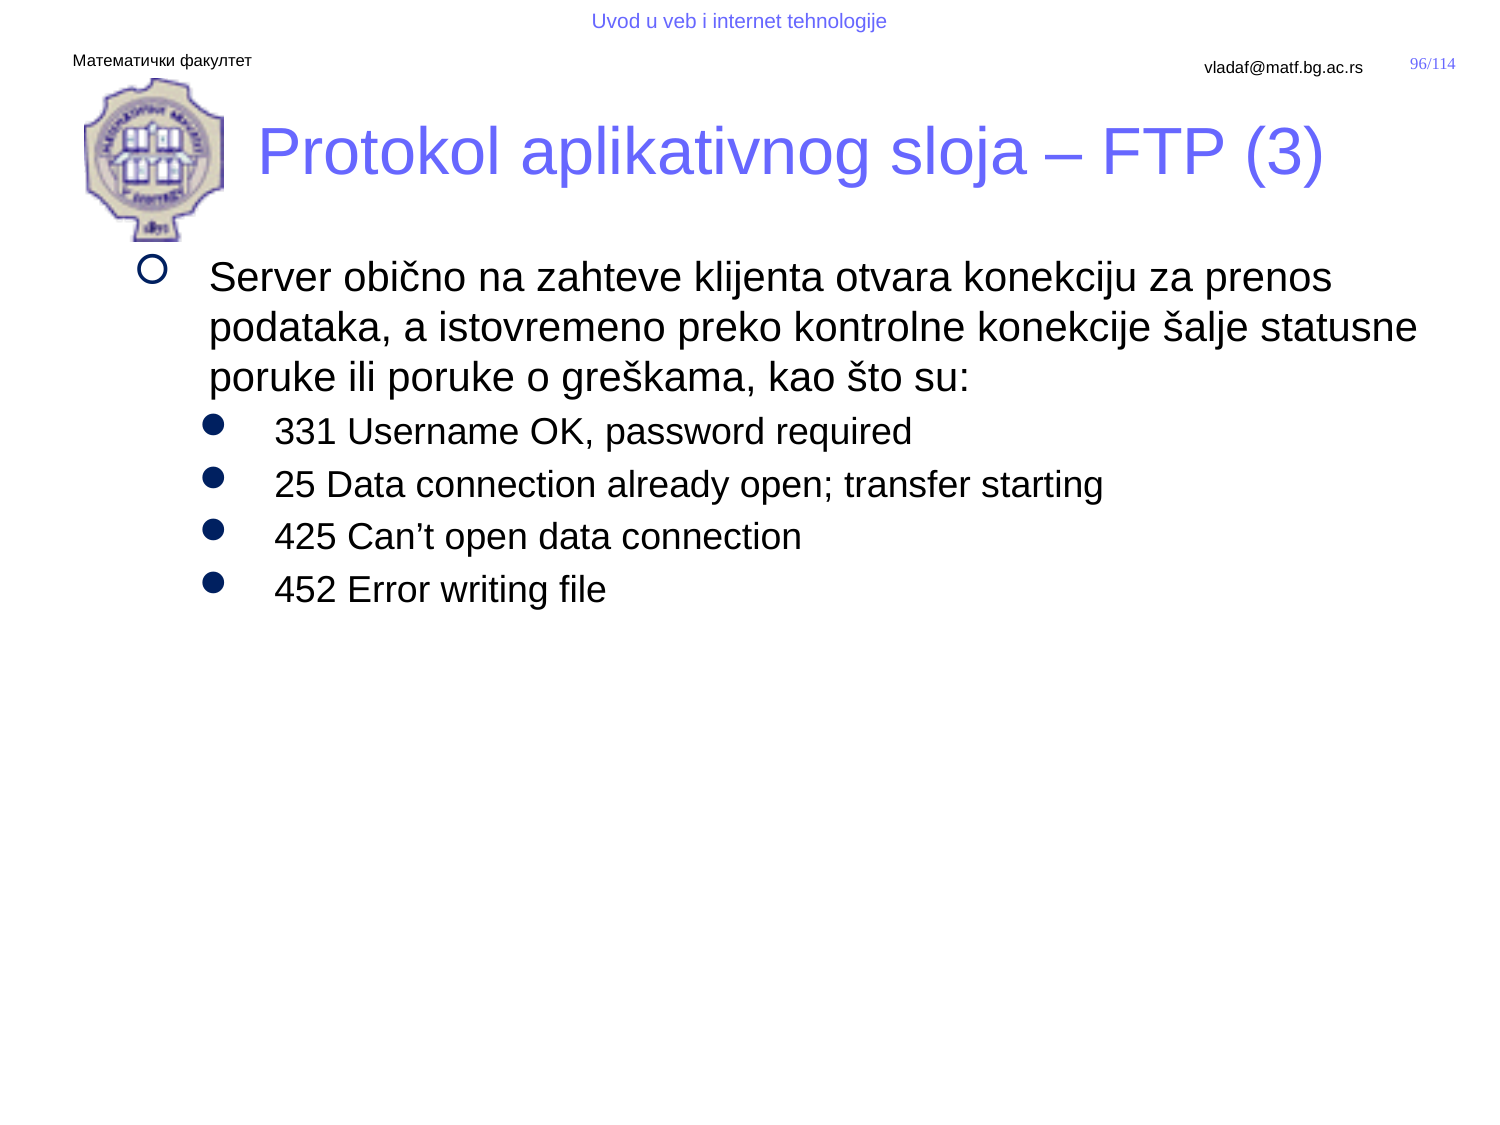

# Protokol aplikativnog sloja – FTP (3)
Server obično na zahteve klijenta otvara konekciju za prenos podataka, a istovremeno preko kontrolne konekcije šalje statusne poruke ili poruke o greškama, kao što su:
331 Username OK, password required
25 Data connection already open; transfer starting
425 Can’t open data connection
452 Error writing file